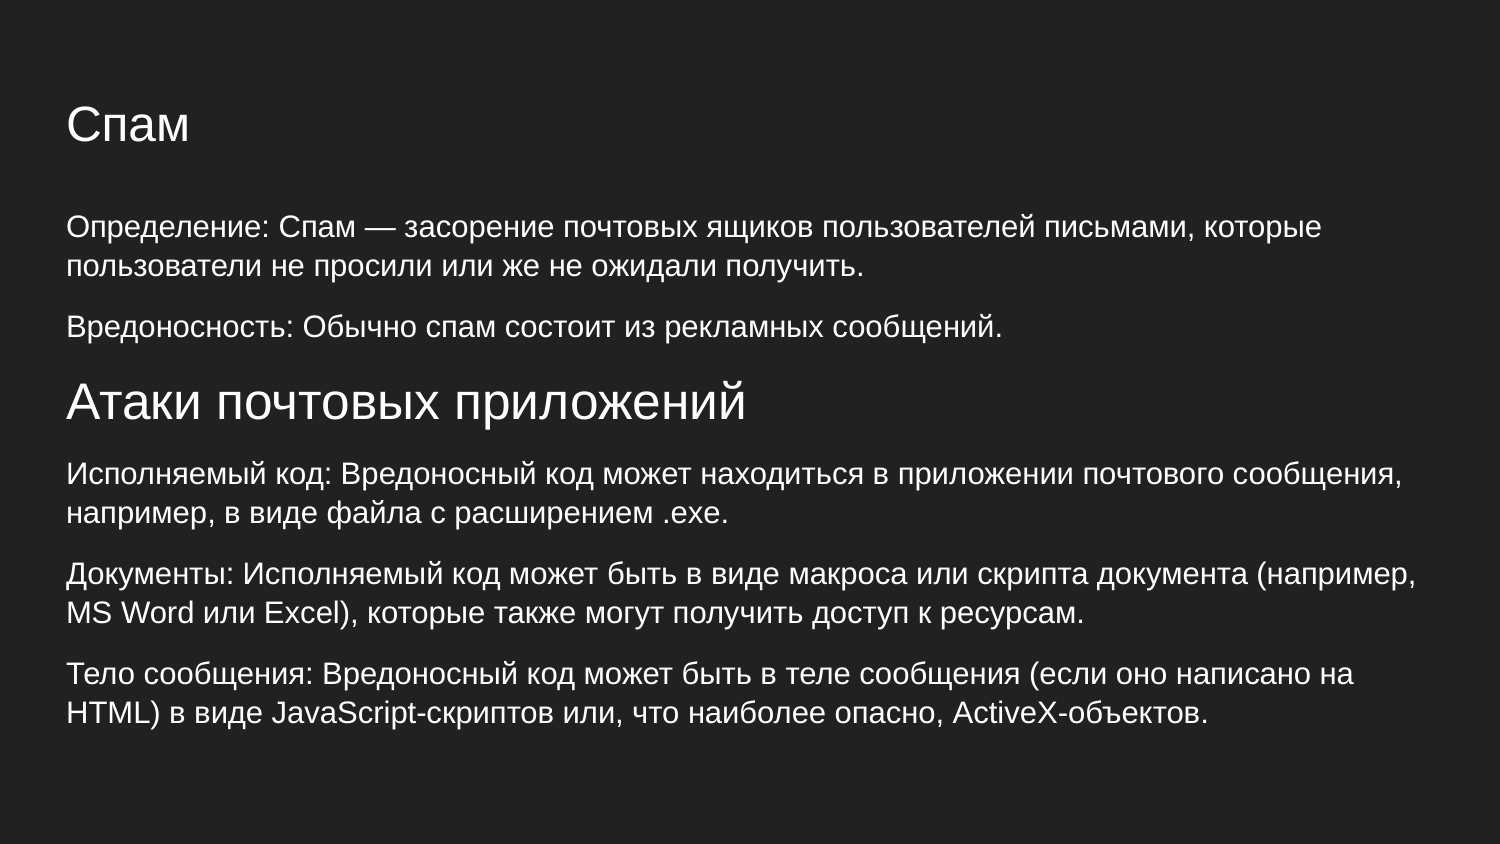

# Спам
Определение: Спам — засорение почтовых ящиков пользователей письмами, которые пользователи не просили или же не ожидали получить.
Вредоносность: Обычно спам состоит из рекламных сообщений.
Атаки почтовых приложений
Исполняемый код: Вредоносный код может находиться в приложении почтового сообщения, например, в виде файла с расширением .exe.
Документы: Исполняемый код может быть в виде макроса или скрипта документа (например, MS Word или Excel), которые также могут получить доступ к ресурсам.
Тело сообщения: Вредоносный код может быть в теле сообщения (если оно написано на HTML) в виде JavaScript-скриптов или, что наиболее опасно, ActiveX-объектов.